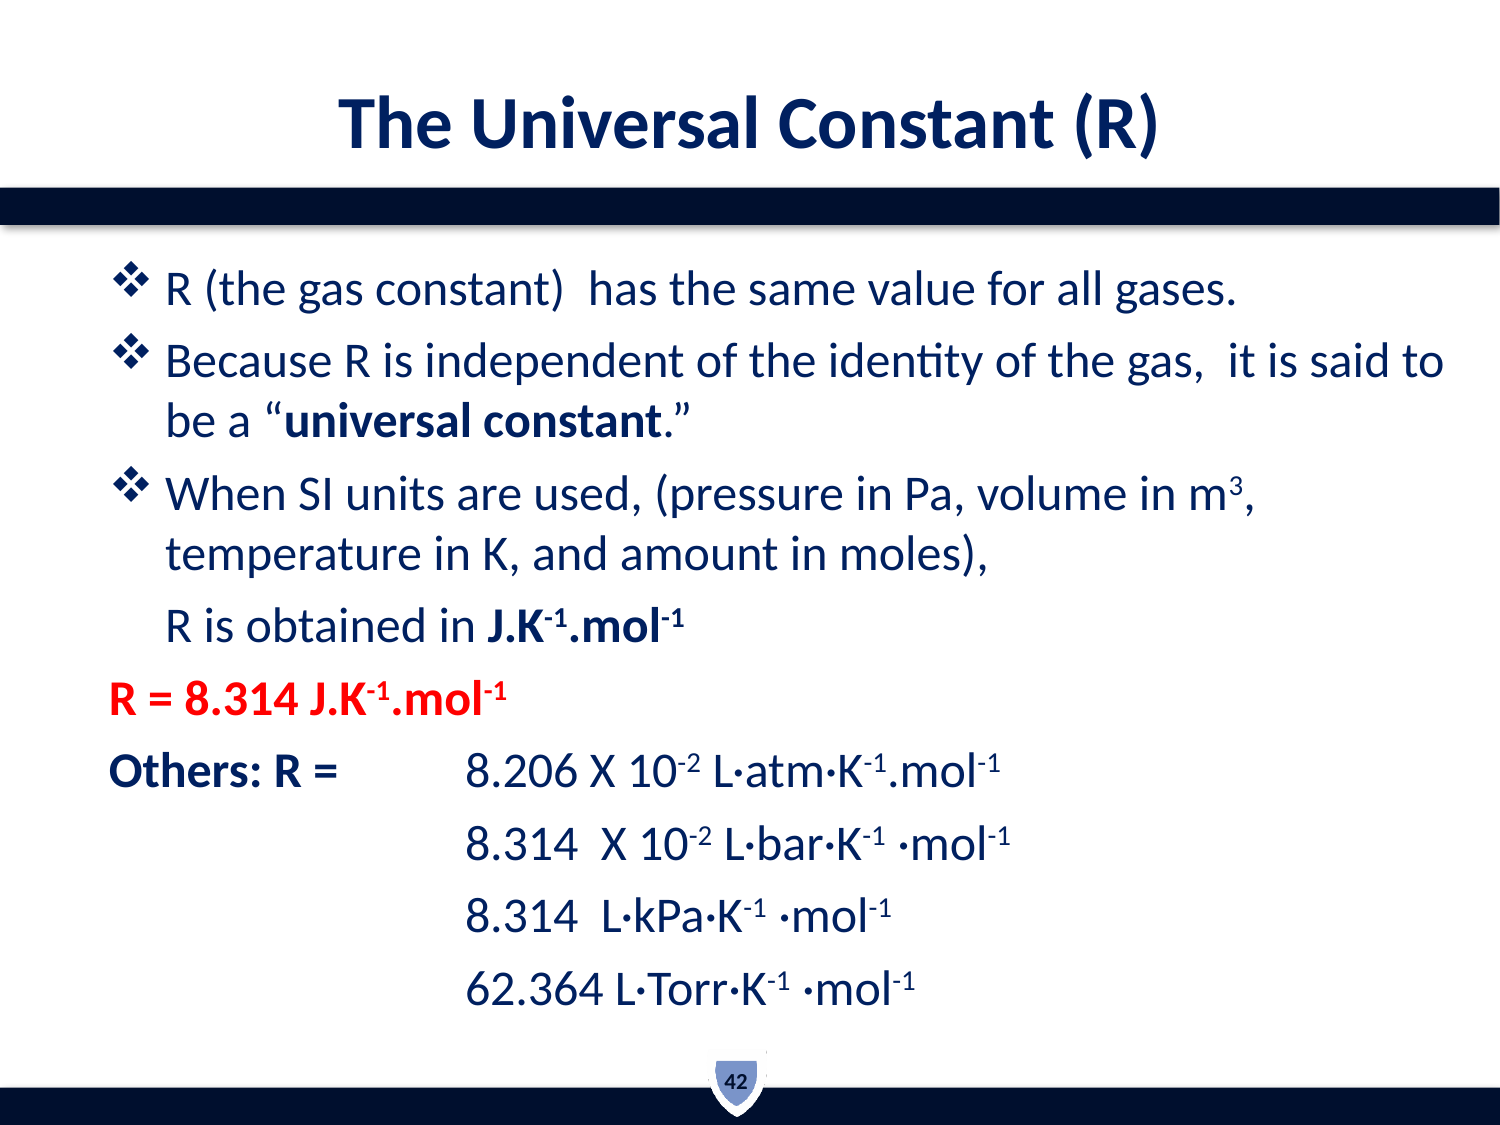

# The Universal Constant (R)
R (the gas constant)  has the same value for all gases.
Because R is independent of the identity of the gas,  it is said to be a “universal constant.”
When SI units are used, (pressure in Pa, volume in m3, temperature in K, and amount in moles),
	R is obtained in J.K-1.mol-1
R = 8.314 J.K-1.mol-1
Others: R = 	8.206 X 10-2 L·atm·K-1.mol-1
			8.314  X 10-2 L·bar·K-1 ·mol-1
			8.314  L·kPa·K-1 ·mol-1
			62.364 L·Torr·K-1 ·mol-1
42